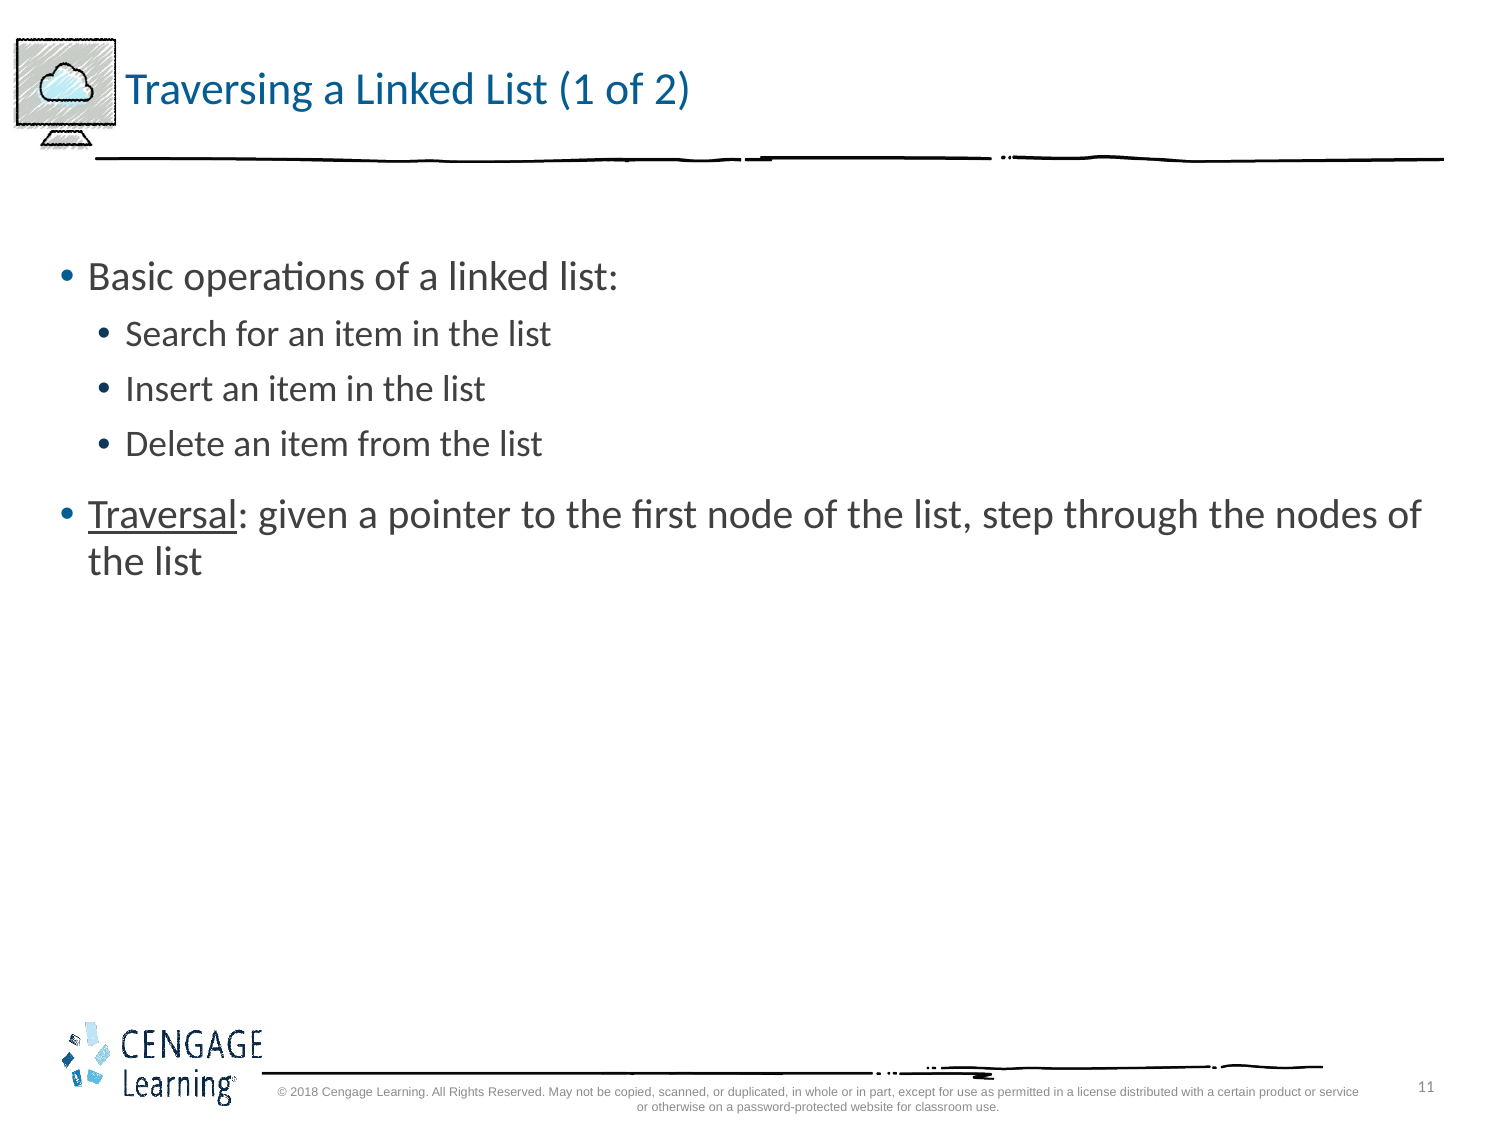

# Traversing a Linked List (1 of 2)
Basic operations of a linked list:
Search for an item in the list
Insert an item in the list
Delete an item from the list
Traversal: given a pointer to the first node of the list, step through the nodes of the list
© 2018 Cengage Learning. All Rights Reserved. May not be copied, scanned, or duplicated, in whole or in part, except for use as permitted in a license distributed with a certain product or service or otherwise on a password-protected website for classroom use.